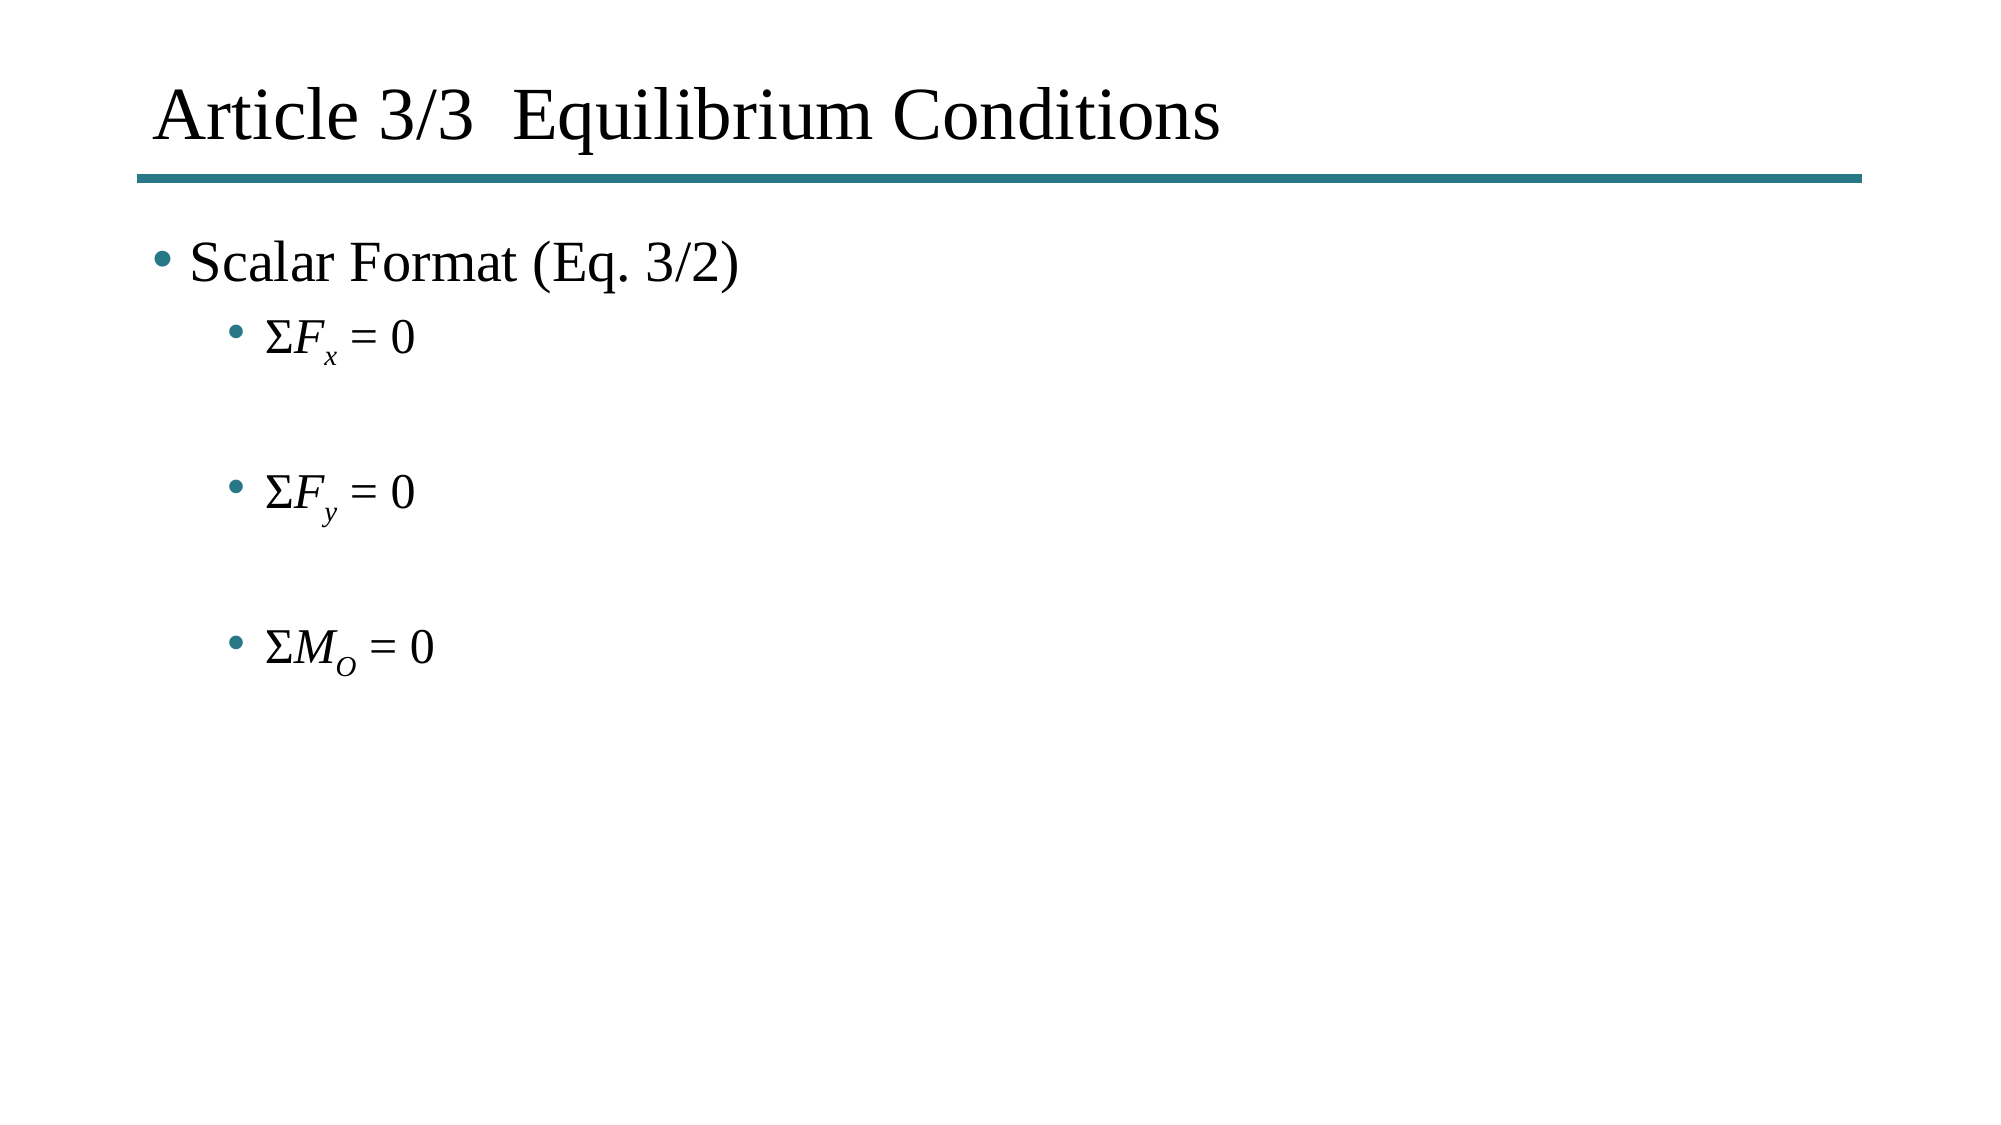

# Article 3/3  Equilibrium Conditions
Scalar Format (Eq. 3/2)
ΣFx = 0

ΣFy = 0

ΣMO = 0